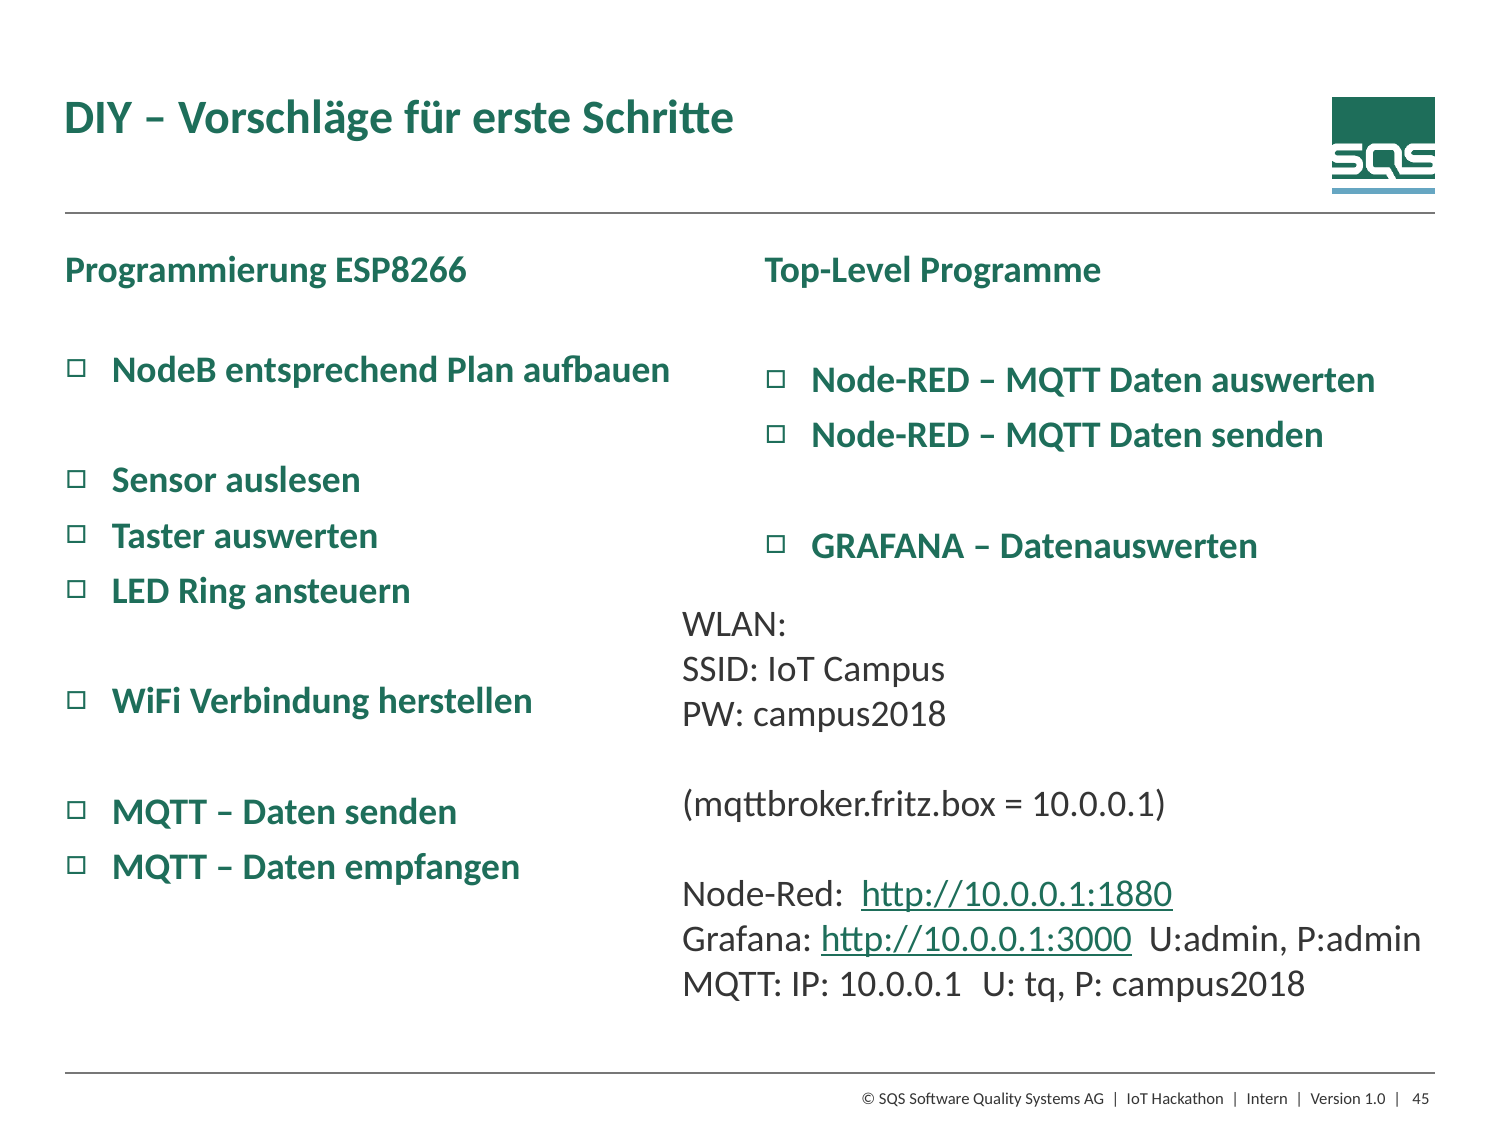

# DIY – Vorschläge für erste Schritte
Programmierung ESP8266
NodeB entsprechend Plan aufbauen

Sensor auslesen
Taster auswerten
LED Ring ansteuern

WiFi Verbindung herstellen

MQTT – Daten senden
MQTT – Daten empfangen

Top-Level Programme

Node-RED – MQTT Daten auswerten
Node-RED – MQTT Daten senden

GRAFANA – Datenauswerten

WLAN:
SSID: IoT Campus
PW: campus2018

(mqttbroker.fritz.box = 10.0.0.1)

Node-Red:  http://10.0.0.1:1880
Grafana: http://10.0.0.1:3000  U:admin, P:admin
MQTT: IP: 10.0.0.1 	U: tq, P: campus2018

45
© SQS Software Quality Systems AG  |  IoT Hackathon  |  Intern  |  Version 1.0  |